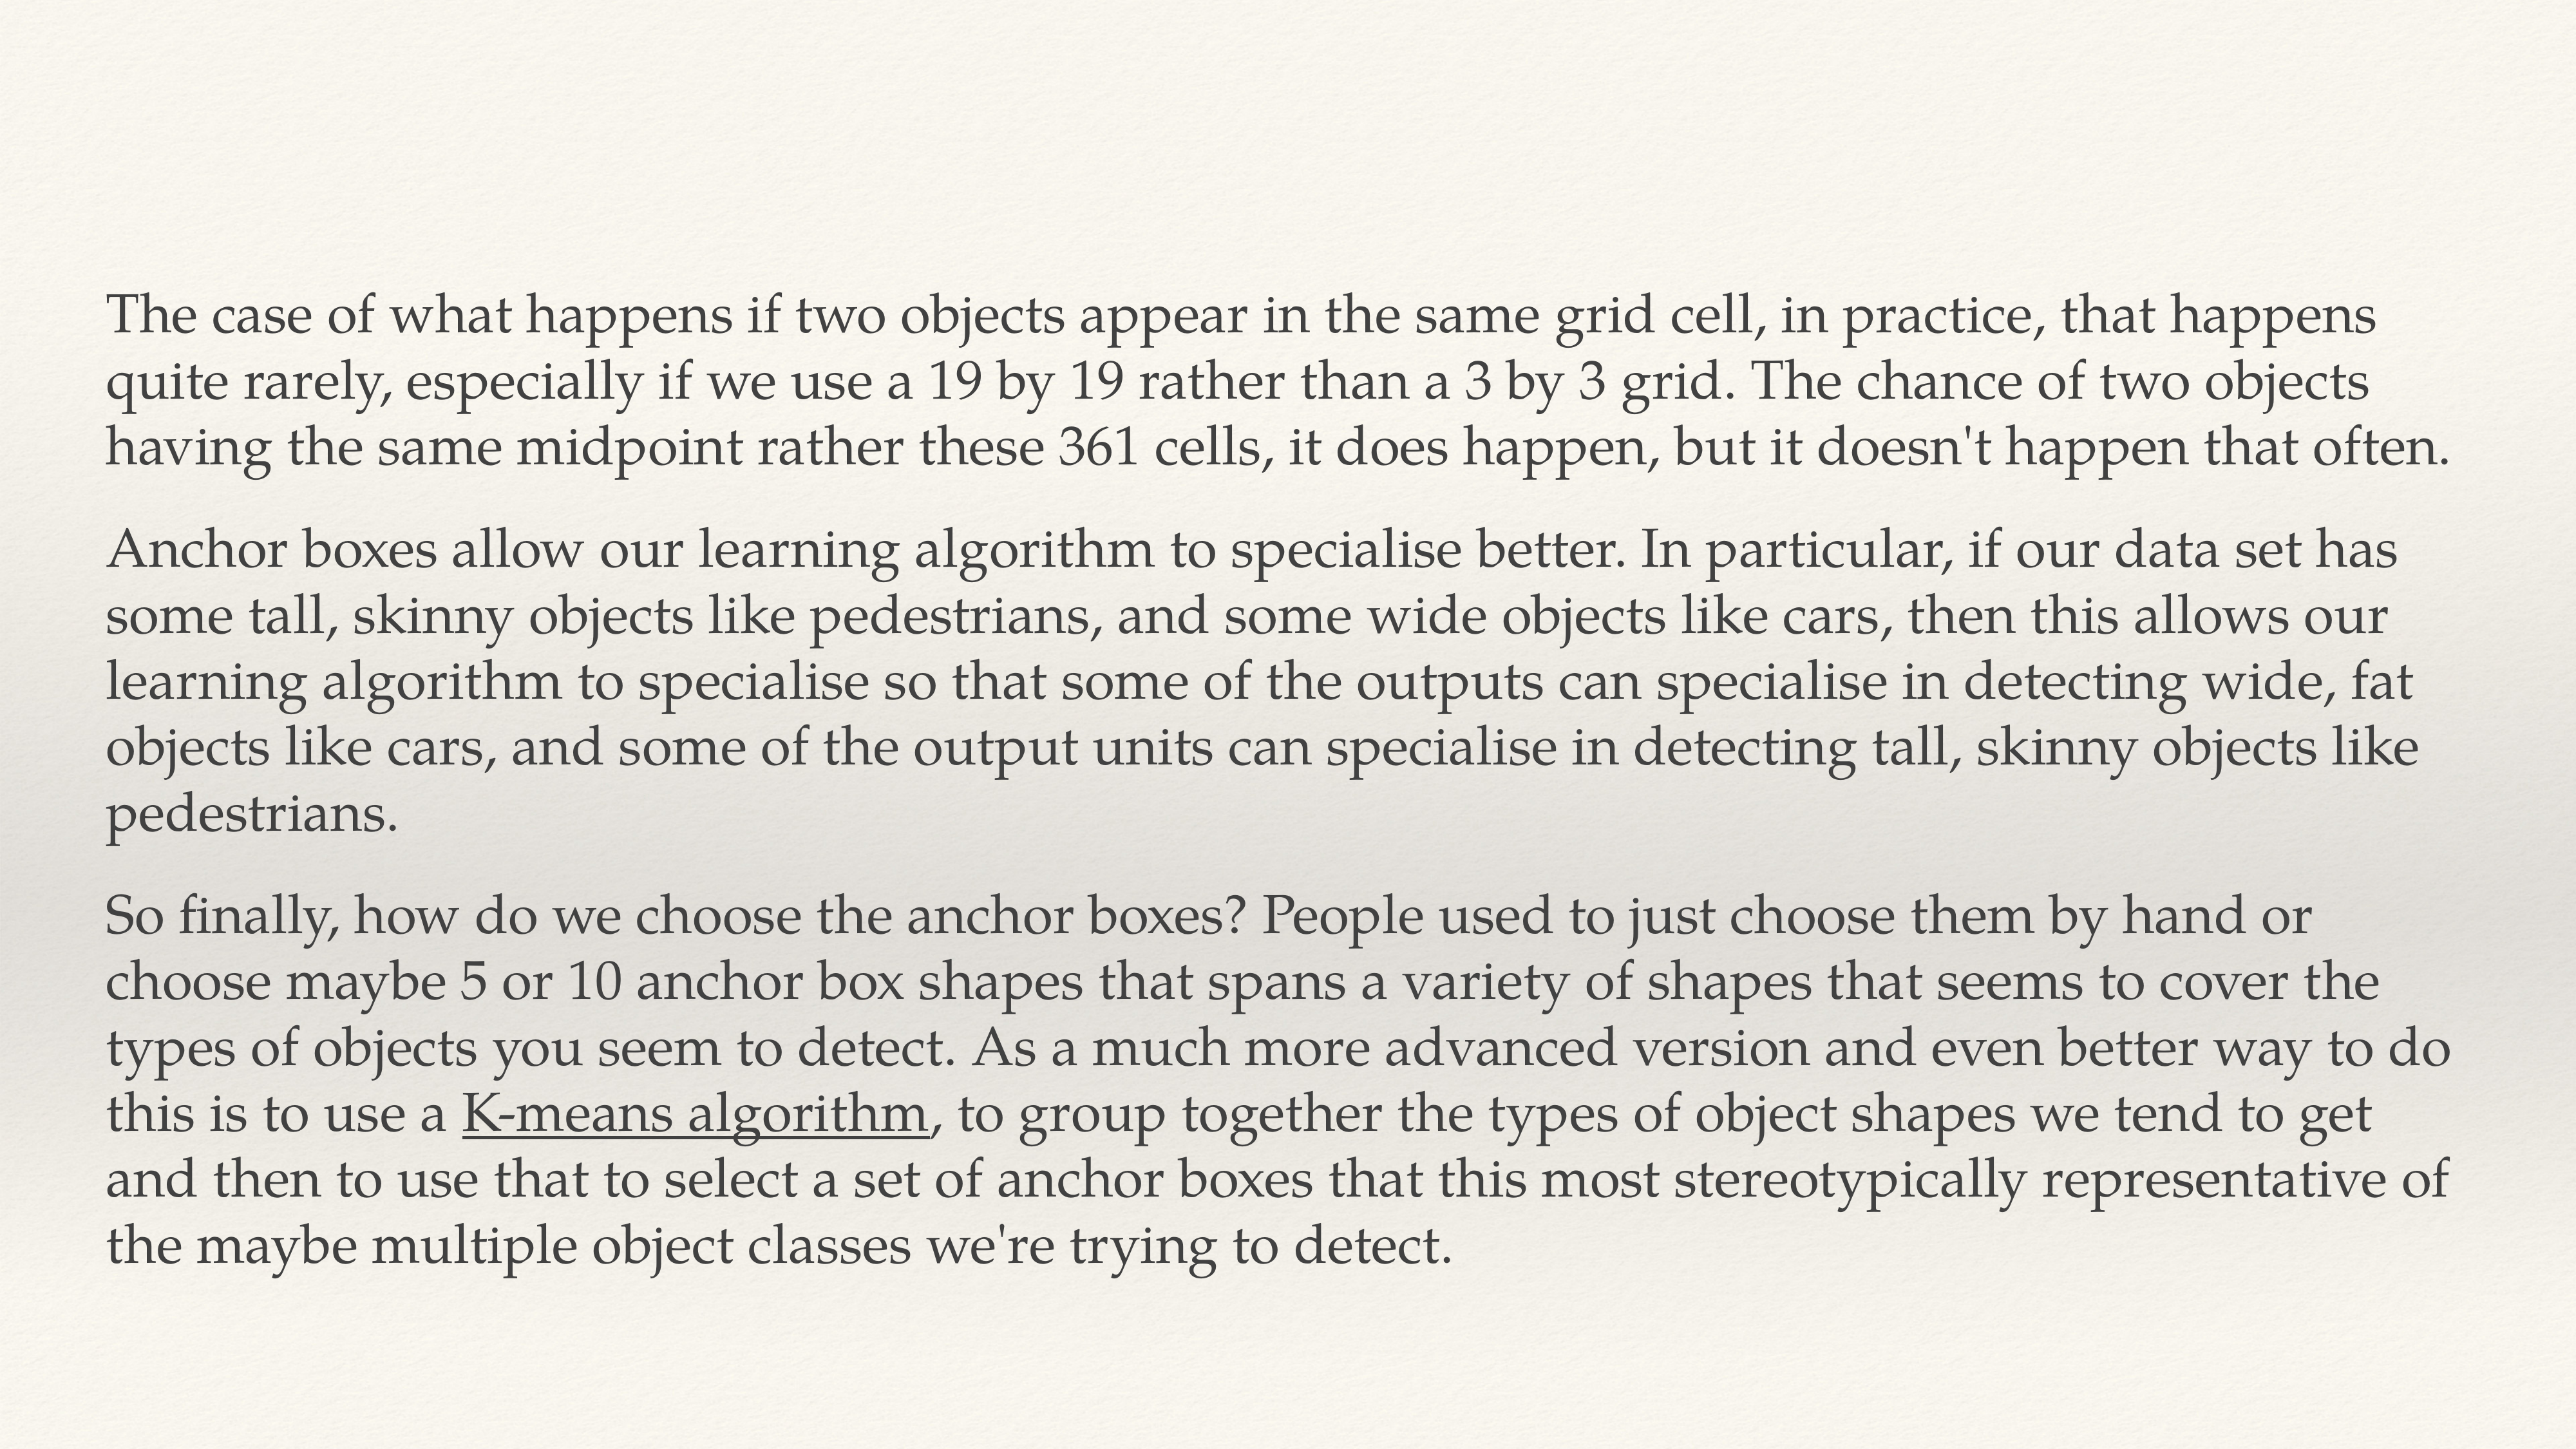

The case of what happens if two objects appear in the same grid cell, in practice, that happens quite rarely, especially if we use a 19 by 19 rather than a 3 by 3 grid. The chance of two objects having the same midpoint rather these 361 cells, it does happen, but it doesn't happen that often.
Anchor boxes allow our learning algorithm to specialise better. In particular, if our data set has some tall, skinny objects like pedestrians, and some wide objects like cars, then this allows our learning algorithm to specialise so that some of the outputs can specialise in detecting wide, fat objects like cars, and some of the output units can specialise in detecting tall, skinny objects like pedestrians.
So finally, how do we choose the anchor boxes? People used to just choose them by hand or choose maybe 5 or 10 anchor box shapes that spans a variety of shapes that seems to cover the types of objects you seem to detect. As a much more advanced version and even better way to do this is to use a K-means algorithm, to group together the types of object shapes we tend to get and then to use that to select a set of anchor boxes that this most stereotypically representative of the maybe multiple object classes we're trying to detect.